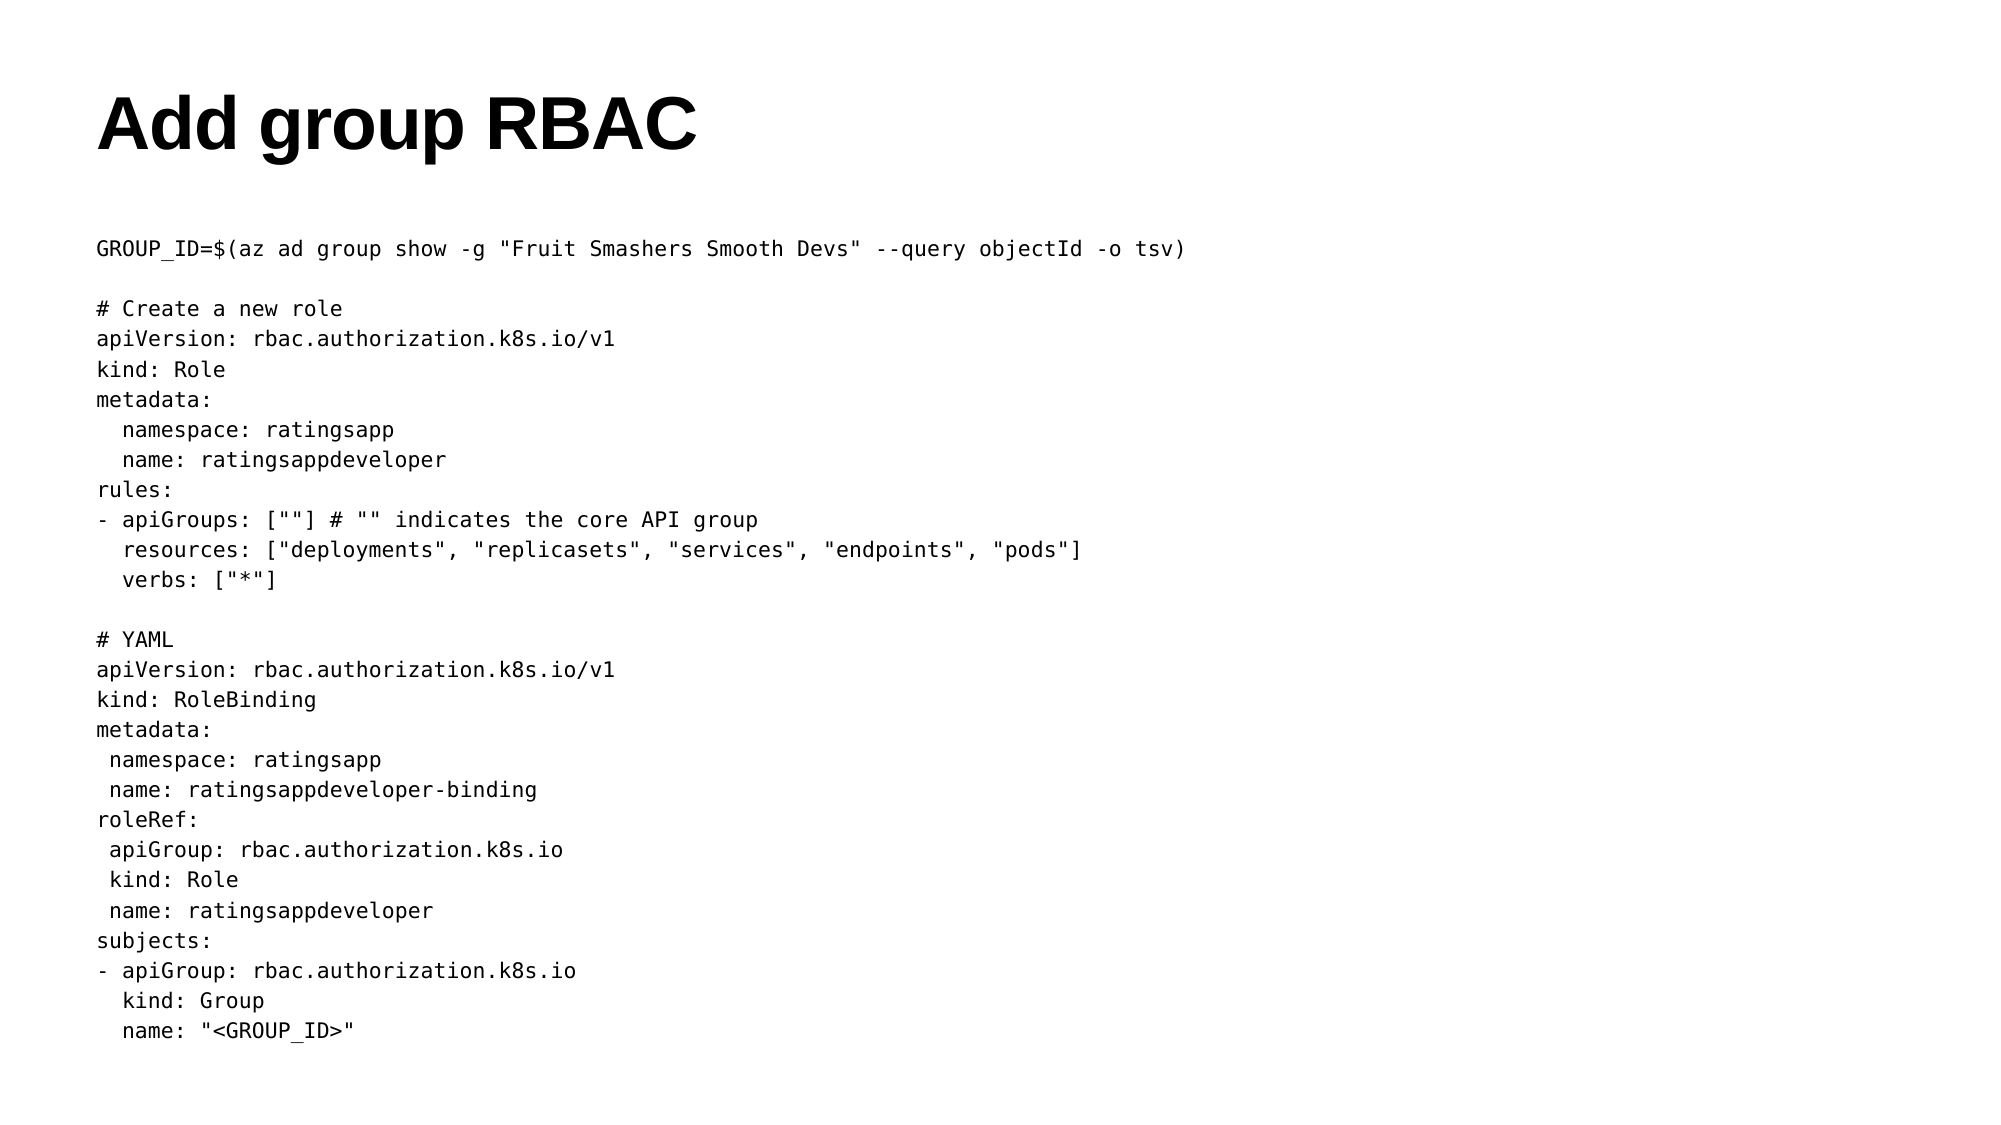

# Add group RBAC
GROUP_ID=$(az ad group show -g "Fruit Smashers Smooth Devs" --query objectId -o tsv)

# Create a new role
apiVersion: rbac.authorization.k8s.io/v1
kind: Role
metadata:
  namespace: ratingsapp
  name: ratingsappdeveloper
rules:
- apiGroups: [""] # "" indicates the core API group
  resources: ["deployments", "replicasets", "services", "endpoints", "pods"]
  verbs: ["*"]

# YAML
apiVersion: rbac.authorization.k8s.io/v1
kind: RoleBinding
metadata:
 namespace: ratingsapp
 name: ratingsappdeveloper-binding
roleRef:
 apiGroup: rbac.authorization.k8s.io
 kind: Role
 name: ratingsappdeveloper
subjects:
- apiGroup: rbac.authorization.k8s.io
  kind: Group
  name: "<GROUP_ID>"